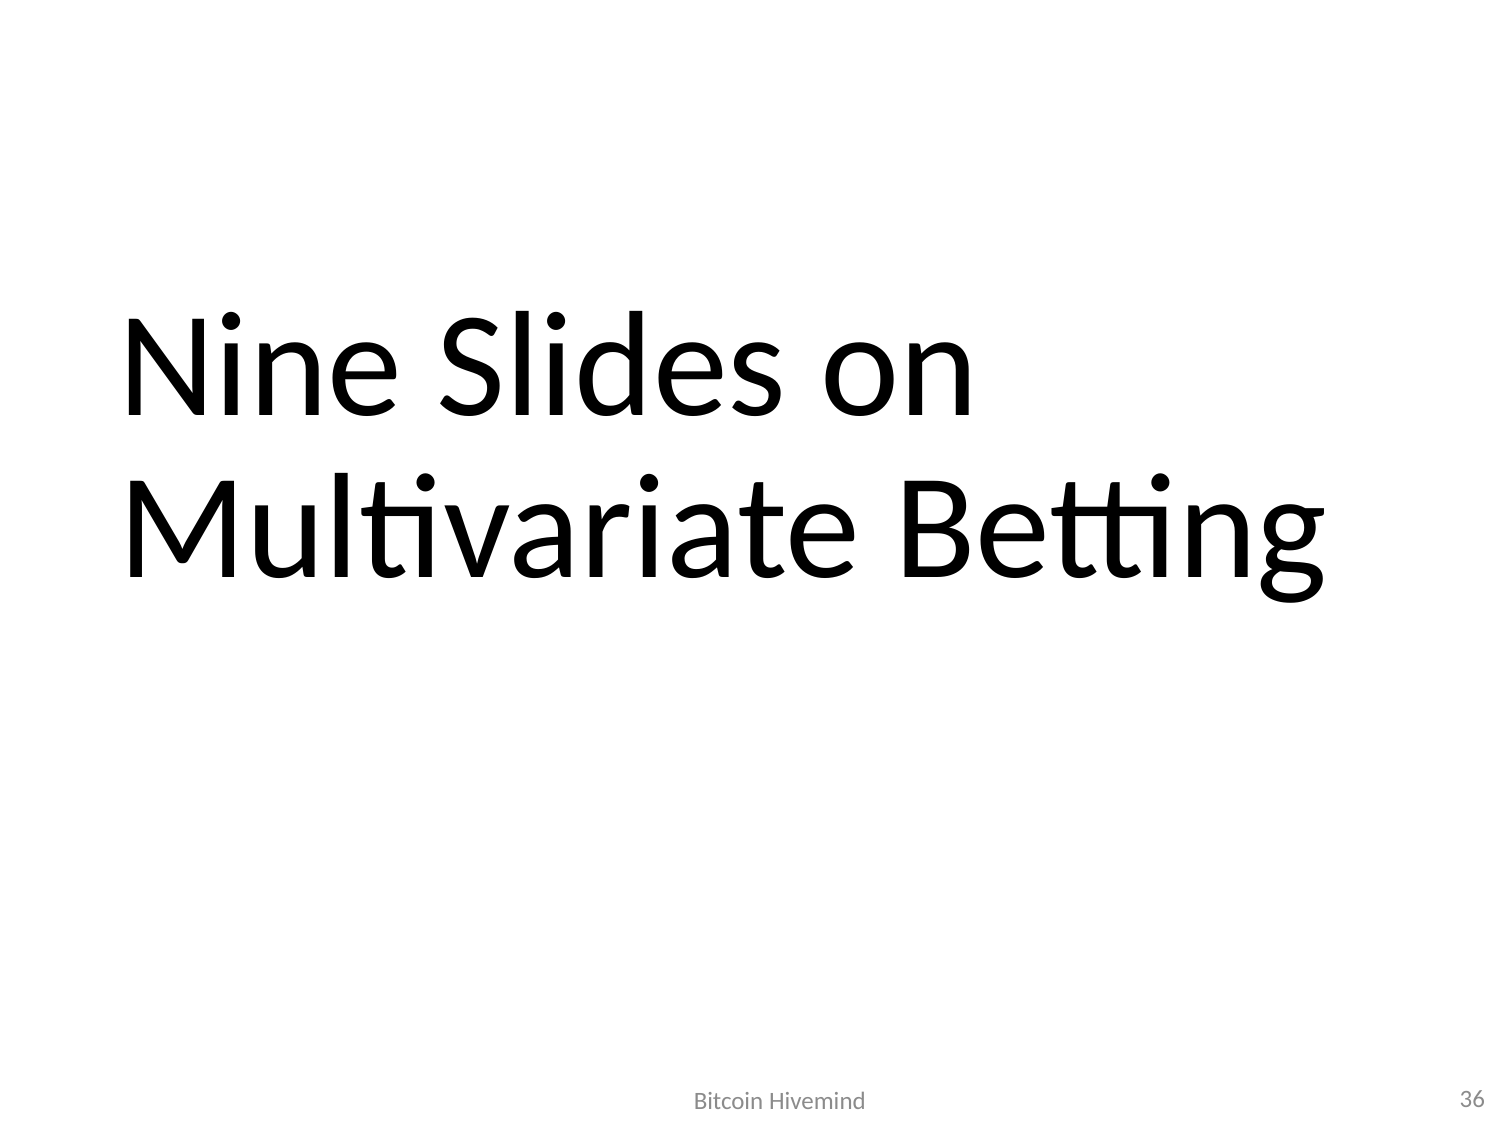

# Nine Slides on Multivariate Betting
36
Bitcoin Hivemind